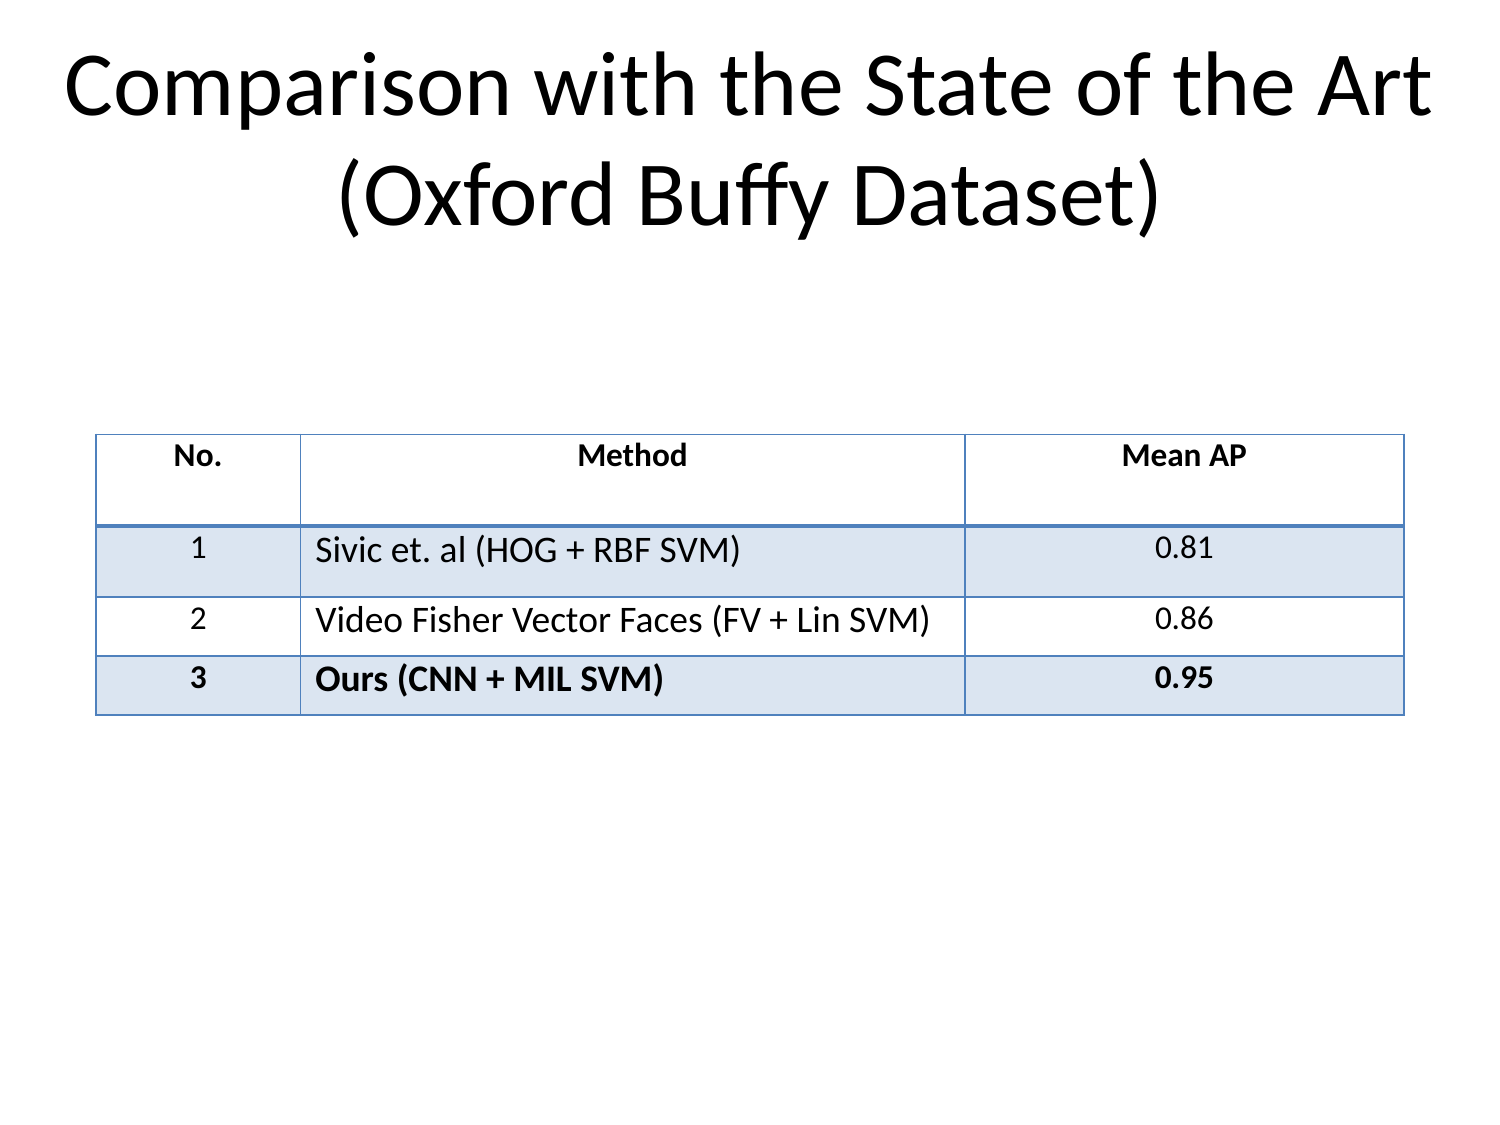

# Comparison with the State of the Art (Oxford Buffy Dataset)
| No. | Method | Mean AP |
| --- | --- | --- |
| 1 | Sivic et. al (HOG + RBF SVM) | 0.81 |
| 2 | Video Fisher Vector Faces (FV + Lin SVM) | 0.86 |
| 3 | Ours (CNN + MIL SVM) | 0.95 |